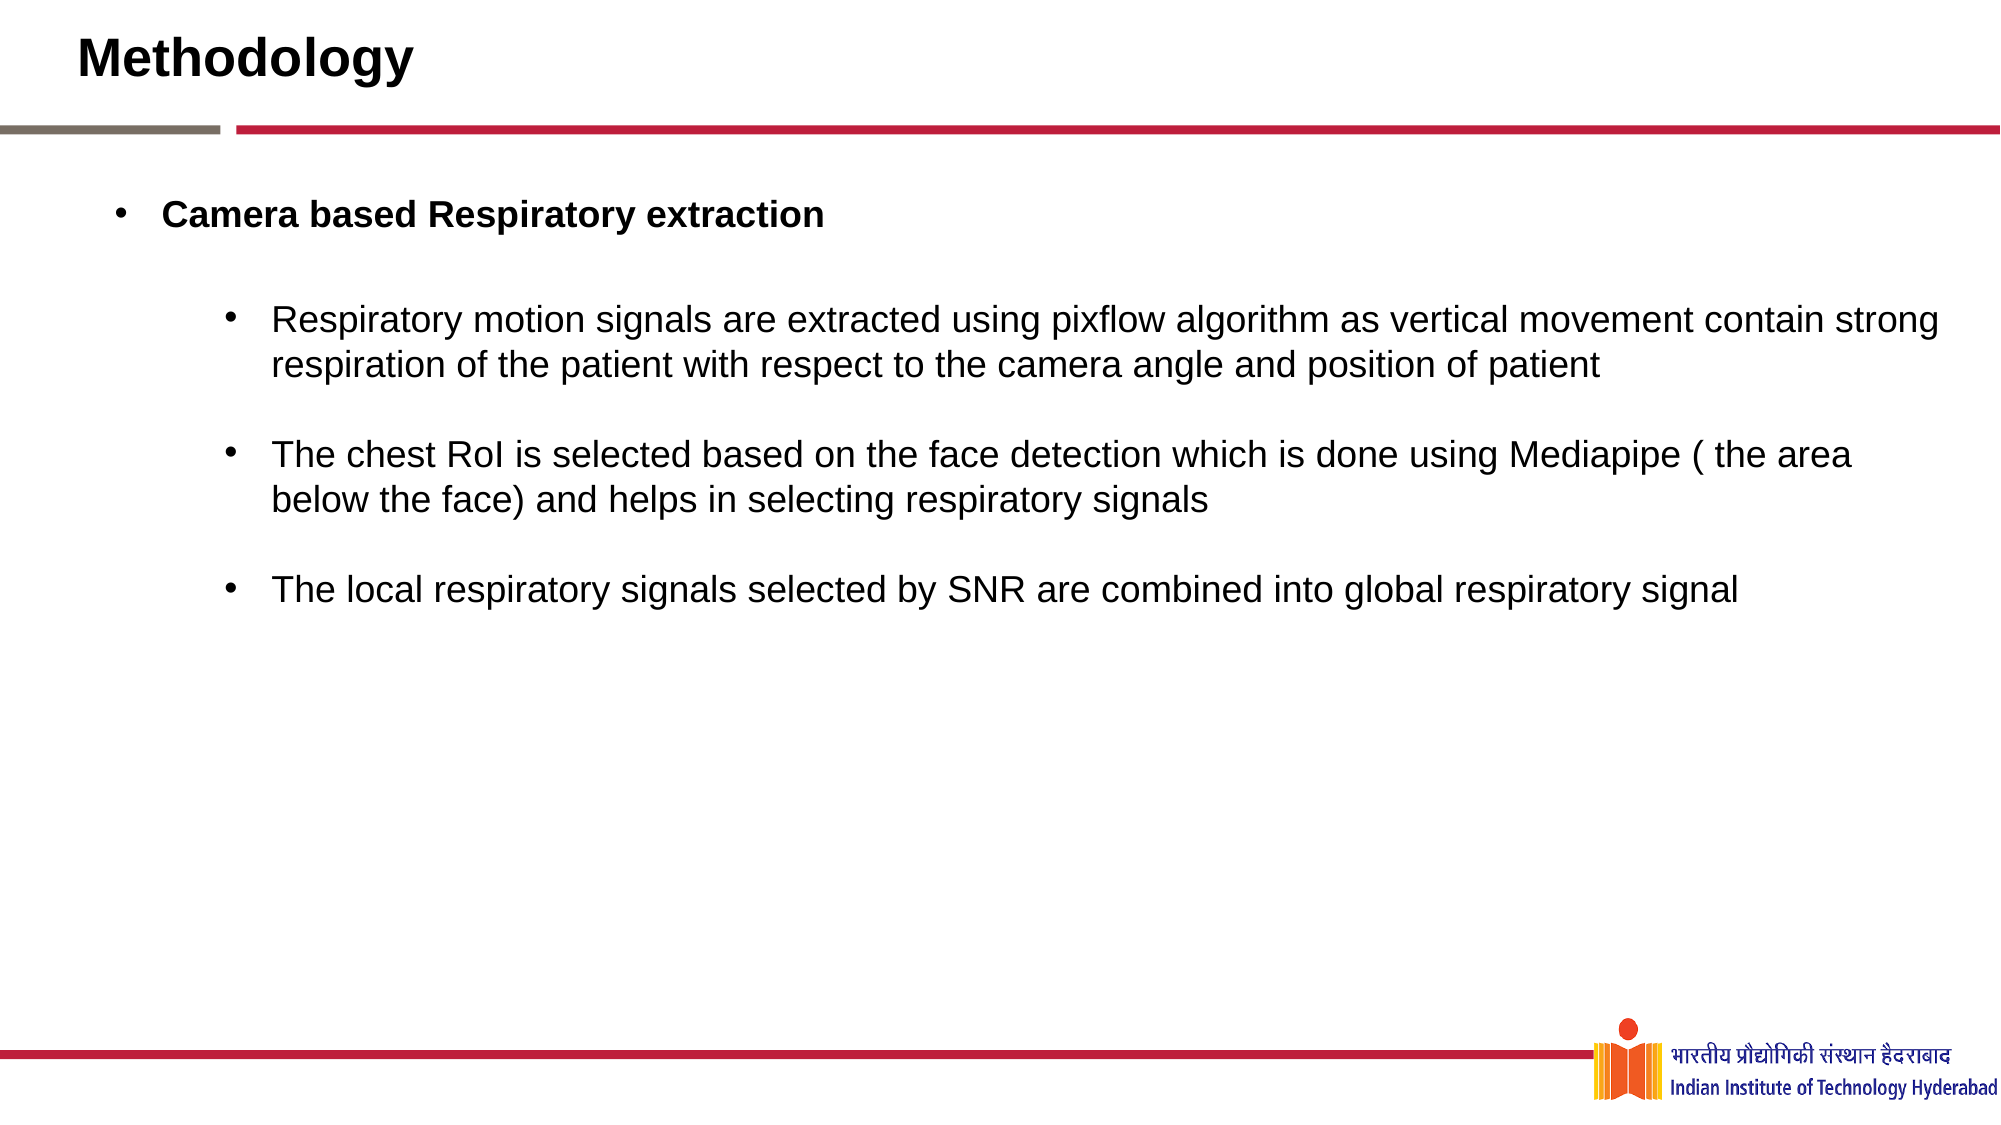

# Methodology
Camera based Respiratory extraction
Respiratory motion signals are extracted using pixflow algorithm as vertical movement contain strong respiration of the patient with respect to the camera angle and position of patient

The chest RoI is selected based on the face detection which is done using Mediapipe ( the area below the face) and helps in selecting respiratory signals

The local respiratory signals selected by SNR are combined into global respiratory signal